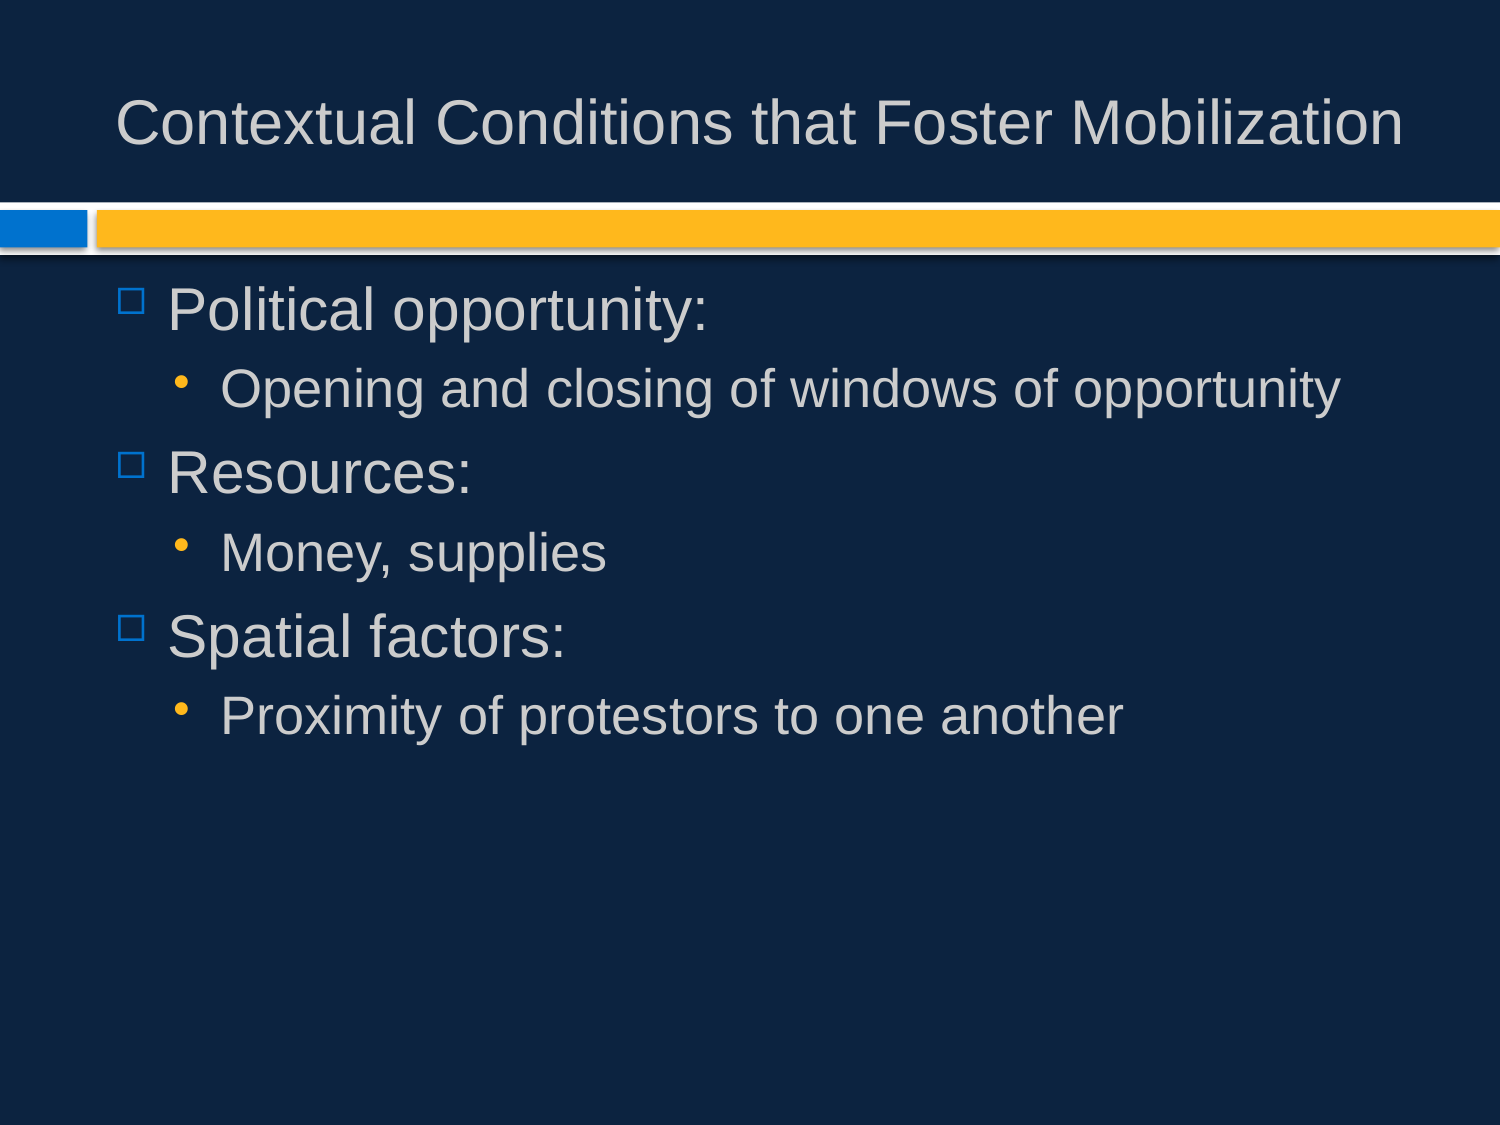

# Contextual Conditions that Foster Mobilization
Political opportunity:
Opening and closing of windows of opportunity
Resources:
Money, supplies
Spatial factors:
Proximity of protestors to one another